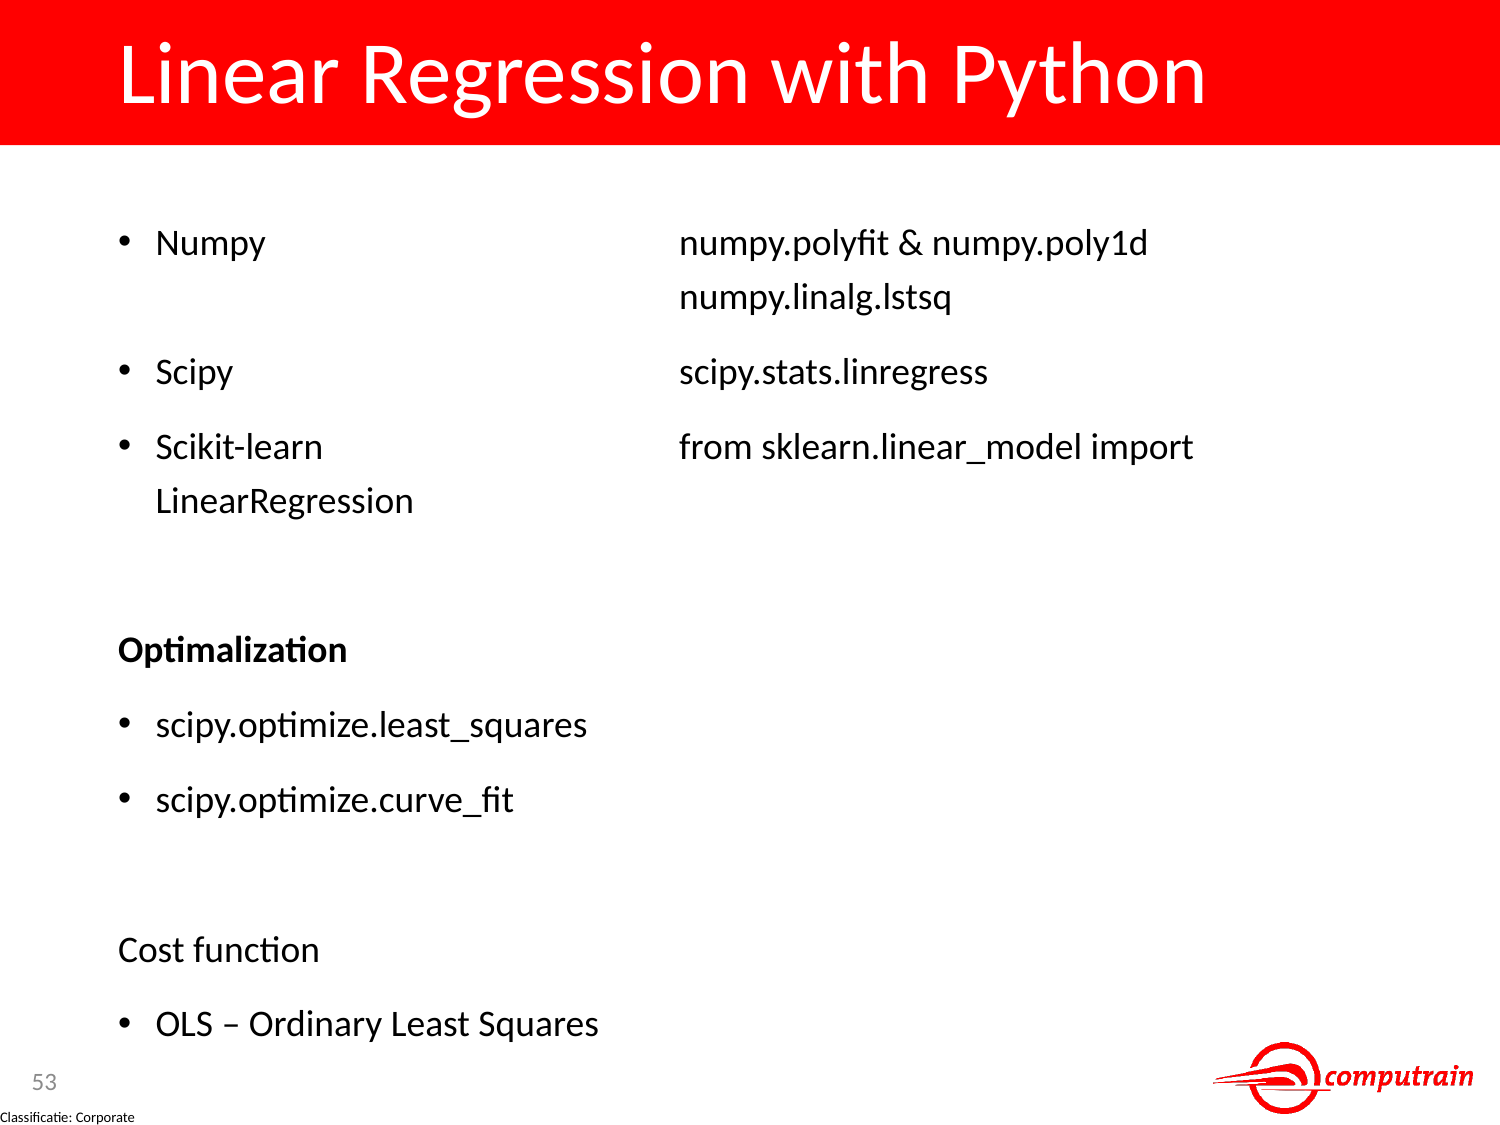

# Linear Regression with Python
Numpy	numpy.polyfit & numpy.poly1d
	numpy.linalg.lstsq
Scipy	scipy.stats.linregress
Scikit-learn	from sklearn.linear_model import LinearRegression

Optimalization
scipy.optimize.least_squares
scipy.optimize.curve_fit

Cost function
OLS – Ordinary Least Squares

53